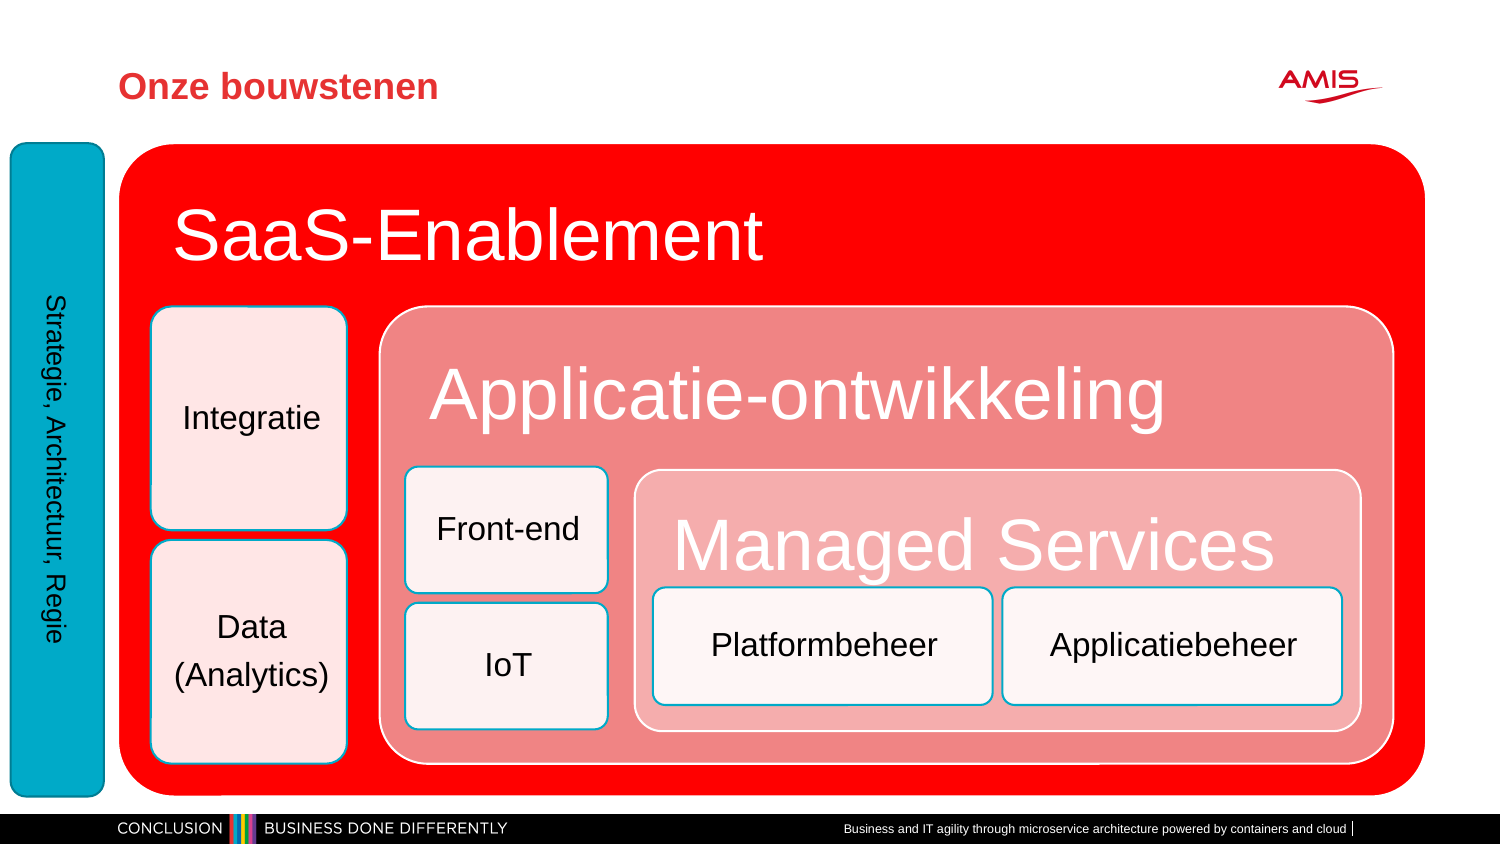

# Onze bouwstenen

SaaS-Enablement
Integratie
Data
(Analytics)
Applicatie-ontwikkeling
Front-end
IoT
Managed Services
Platformbeheer
Applicatiebeheer
Strategie, Architectuur, Regie
Business and IT agility through microservice architecture powered by containers and cloud